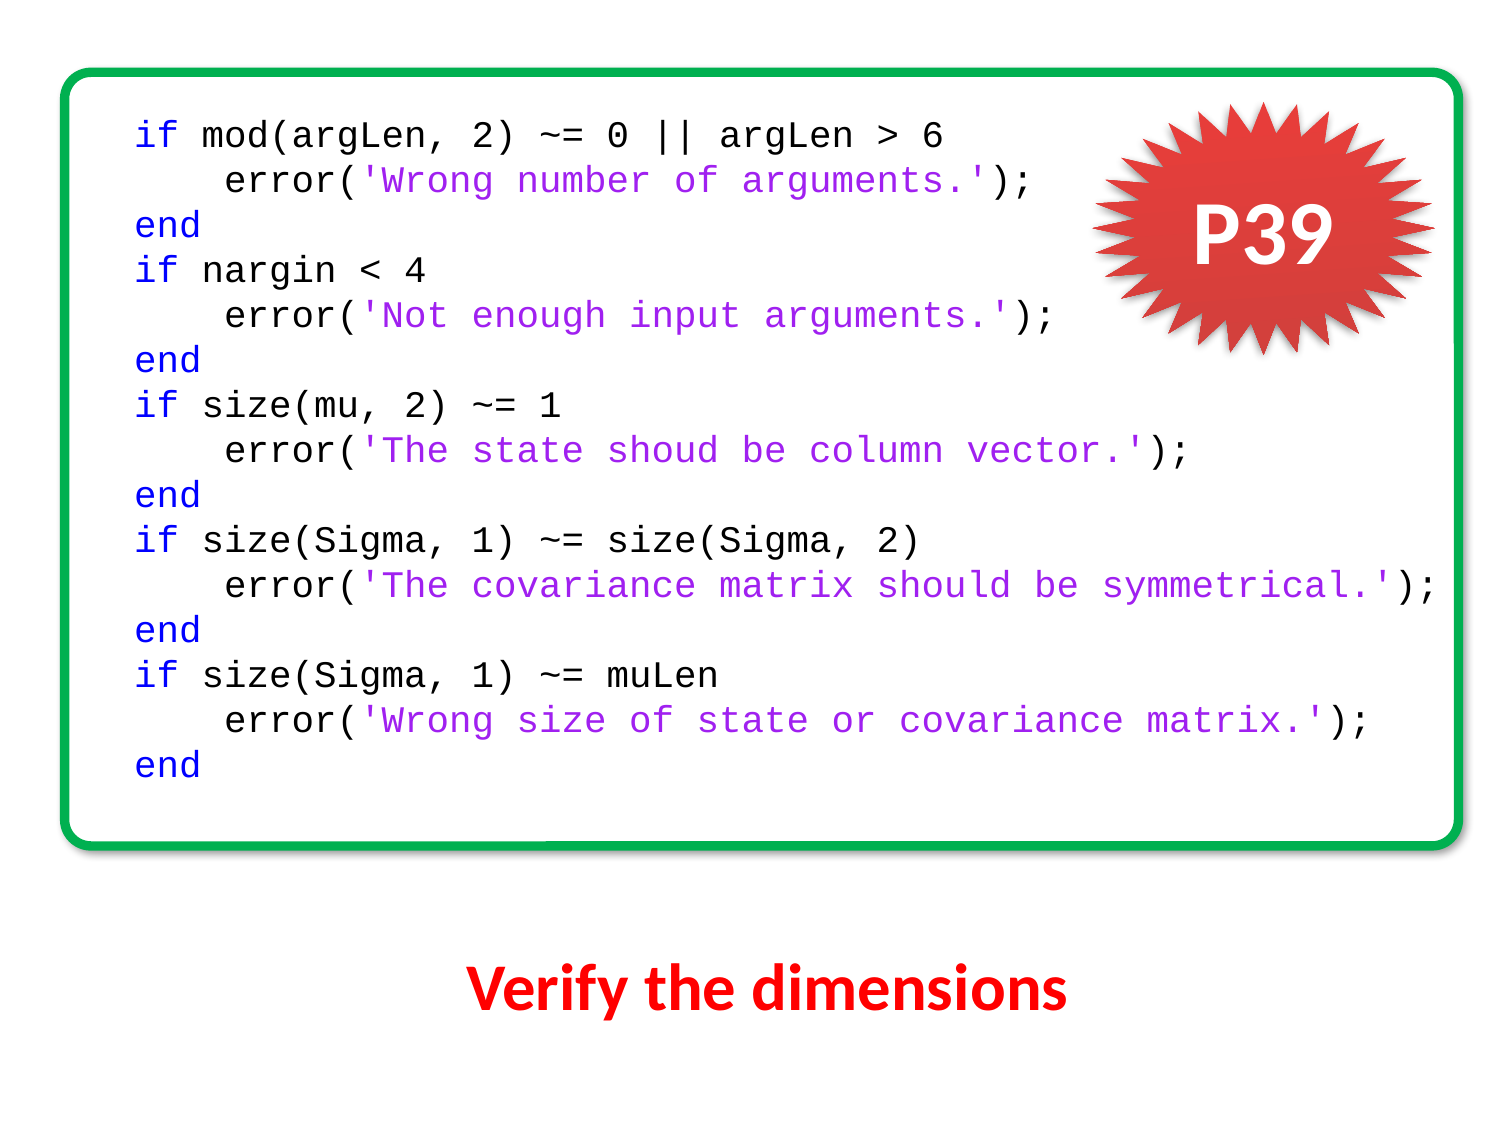

P39
    if mod(argLen, 2) ~= 0 || argLen > 6
        error('Wrong number of arguments.');
    end
    if nargin < 4
        error('Not enough input arguments.');
    end
    if size(mu, 2) ~= 1
        error('The state shoud be column vector.');
    end
    if size(Sigma, 1) ~= size(Sigma, 2)
        error('The covariance matrix should be symmetrical.');
    end
    if size(Sigma, 1) ~= muLen
        error('Wrong size of state or covariance matrix.');
    end
Verify the dimensions